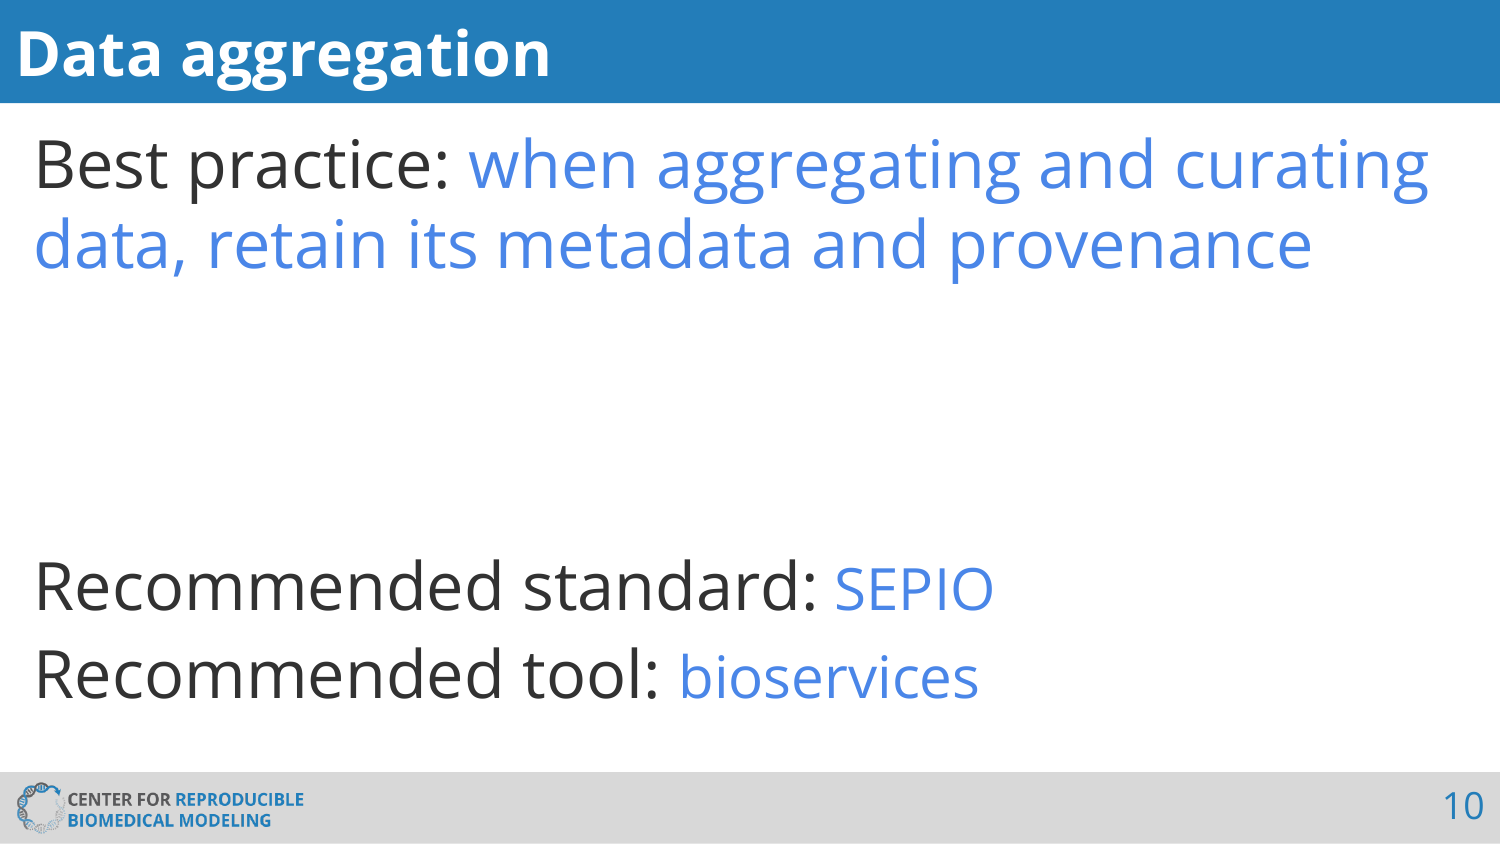

# Data aggregation
Best practice: when aggregating and curating data, retain its metadata and provenance

Recommended standard: SEPIO
Recommended tool: bioservices